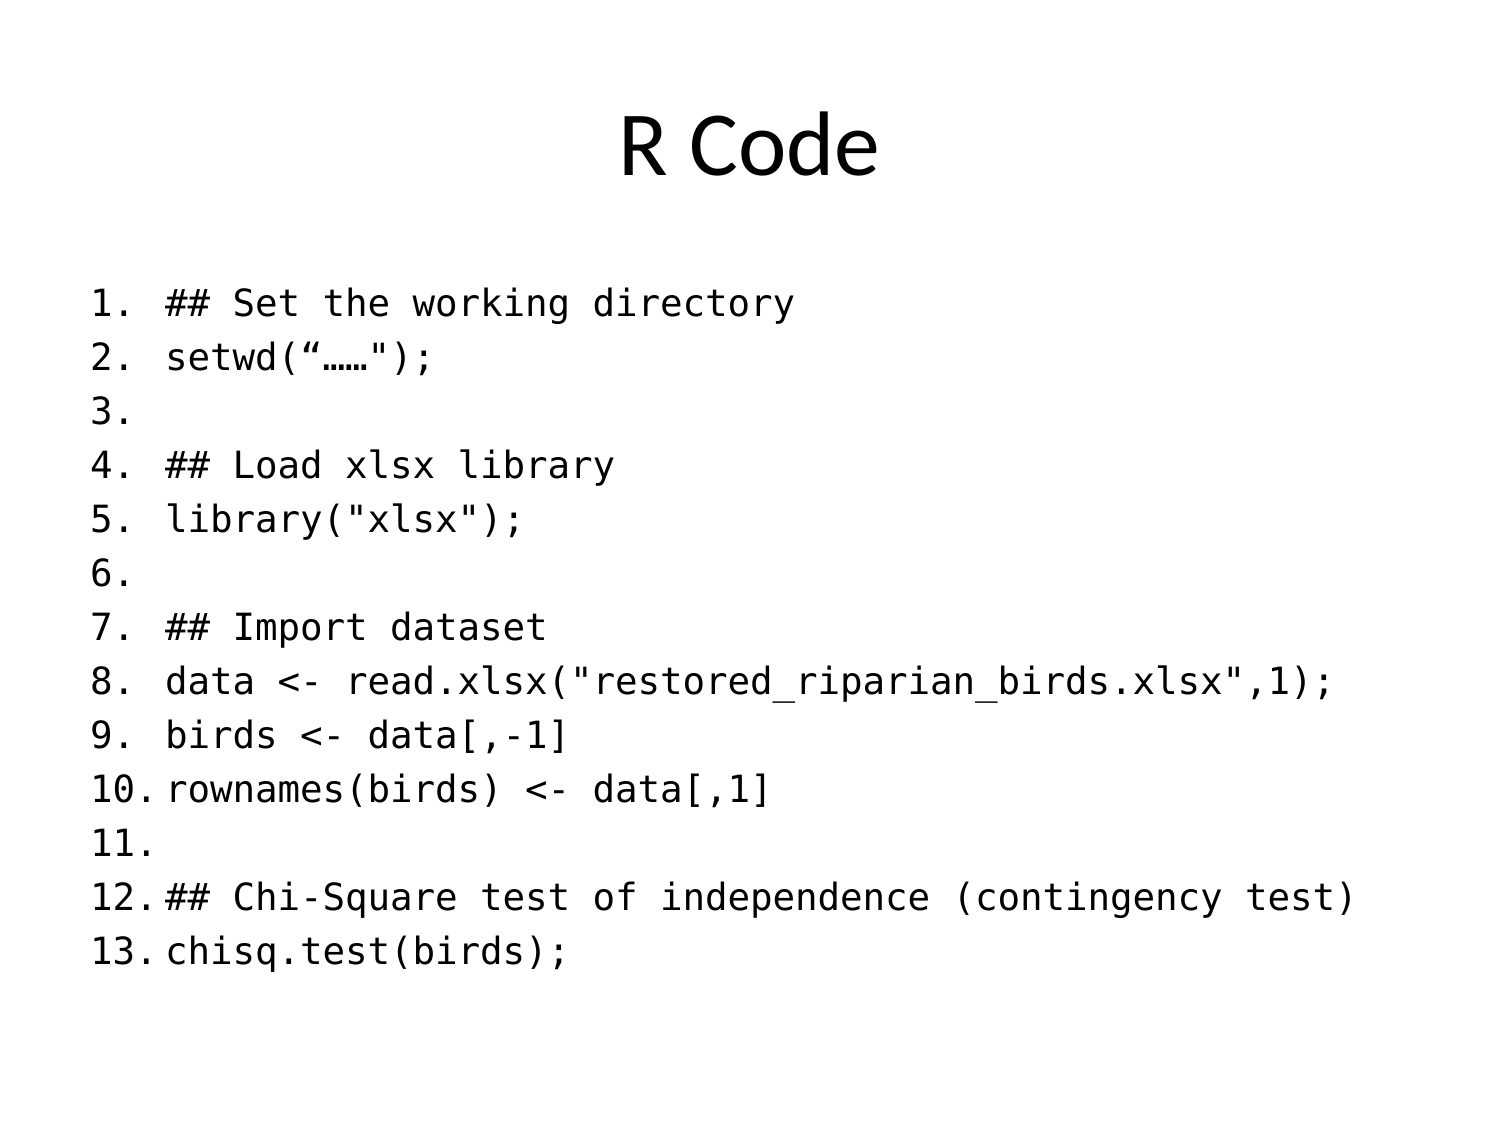

# R Code
## Set the working directory
setwd(“……");

## Load xlsx library
library("xlsx");

## Import dataset
data <- read.xlsx("restored_riparian_birds.xlsx",1);
birds <- data[,-1]
rownames(birds) <- data[,1]

## Chi-Square test of independence (contingency test)
chisq.test(birds);